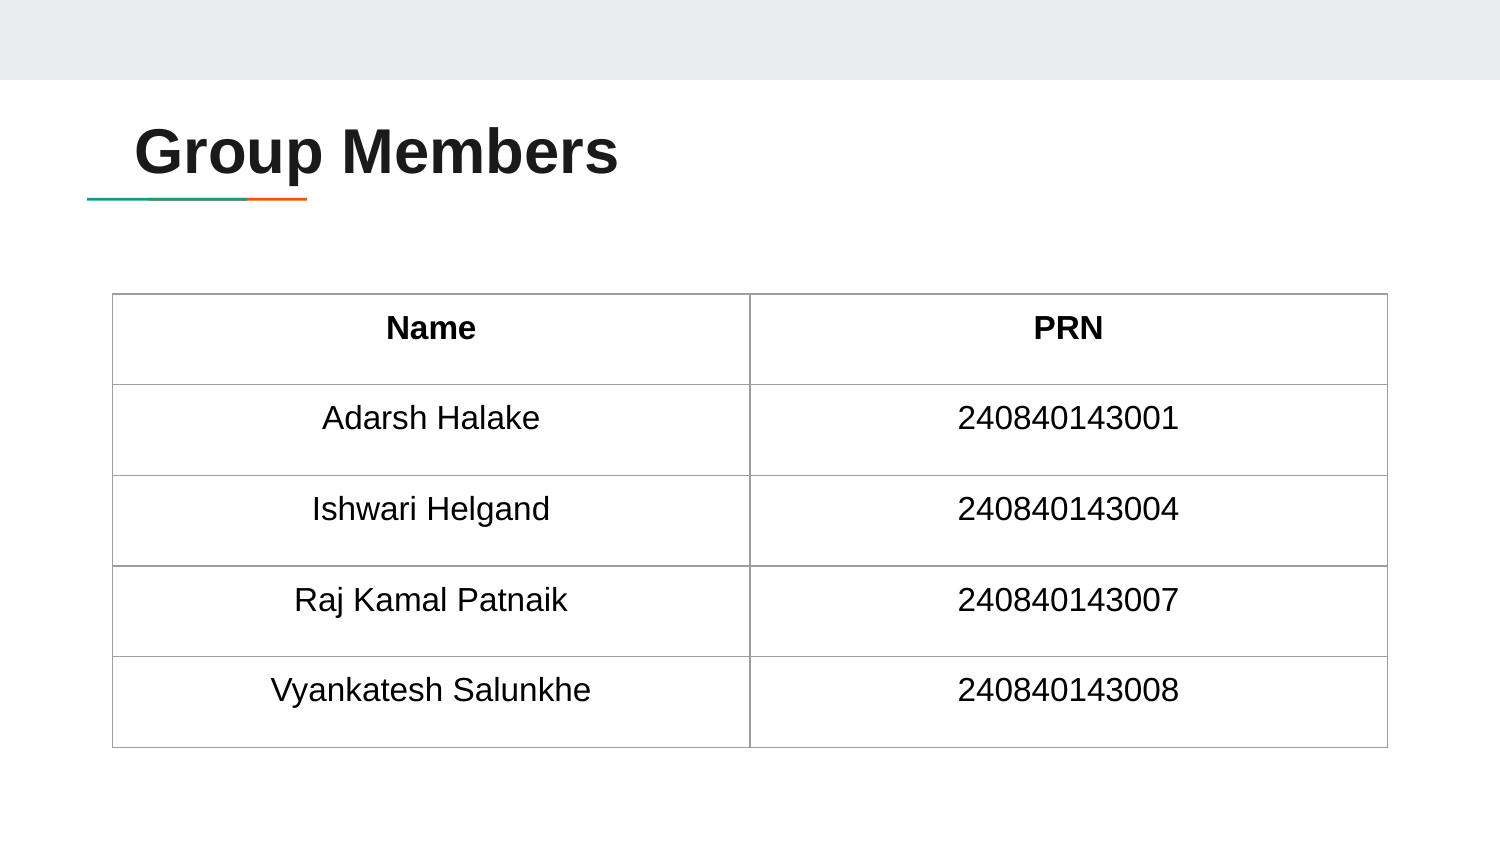

# Group Members
| Name | PRN |
| --- | --- |
| Adarsh Halake | 240840143001 |
| Ishwari Helgand | 240840143004 |
| Raj Kamal Patnaik | 240840143007 |
| Vyankatesh Salunkhe | 240840143008 |